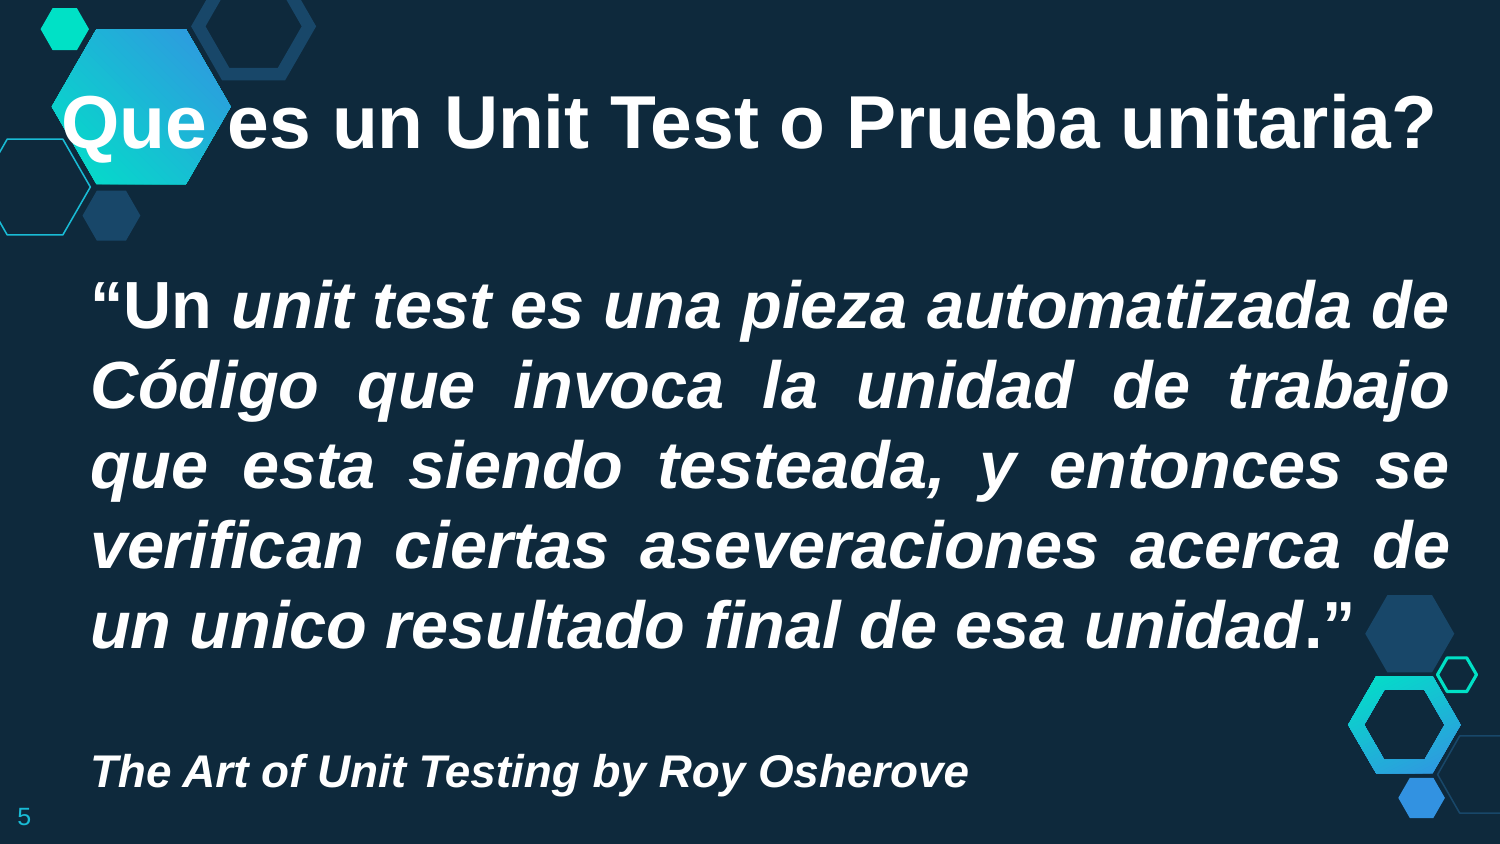

Que es un Unit Test o Prueba unitaria?
“Un unit test es una pieza automatizada de Código que invoca la unidad de trabajo que esta siendo testeada, y entonces se verifican ciertas aseveraciones acerca de un unico resultado final de esa unidad.”

The Art of Unit Testing by Roy Osherove
5